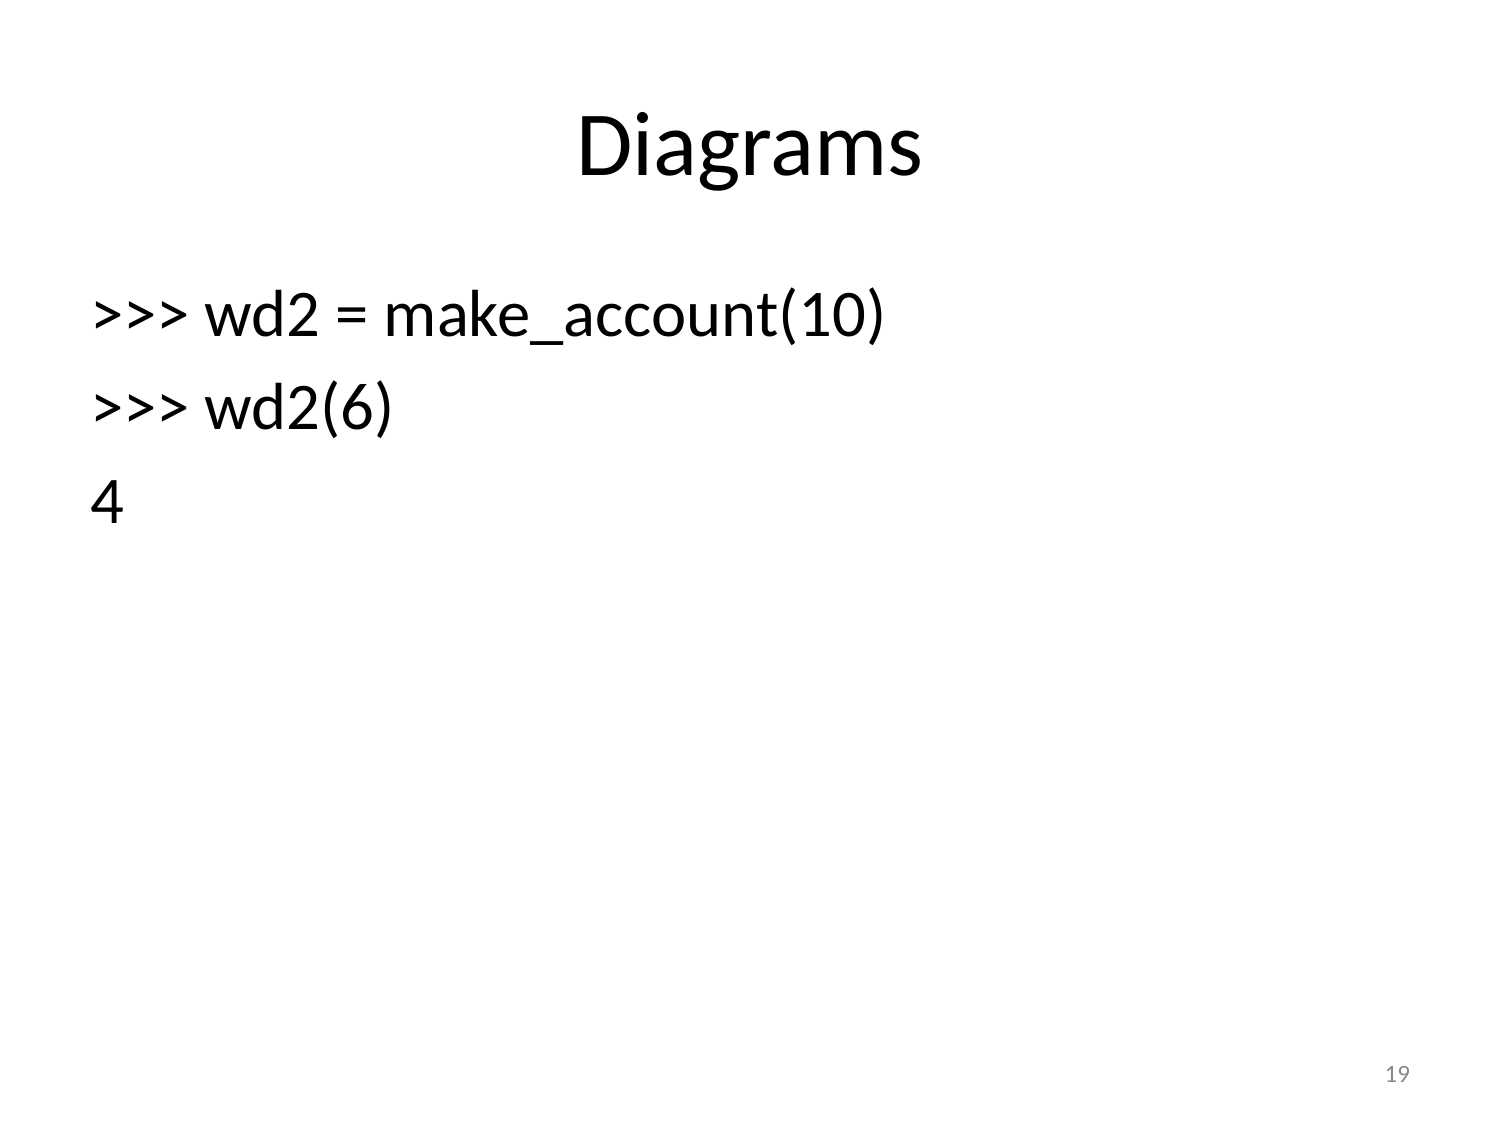

# Diagrams
>>> wd2 = make_account(10)
>>> wd2(6)
4

19